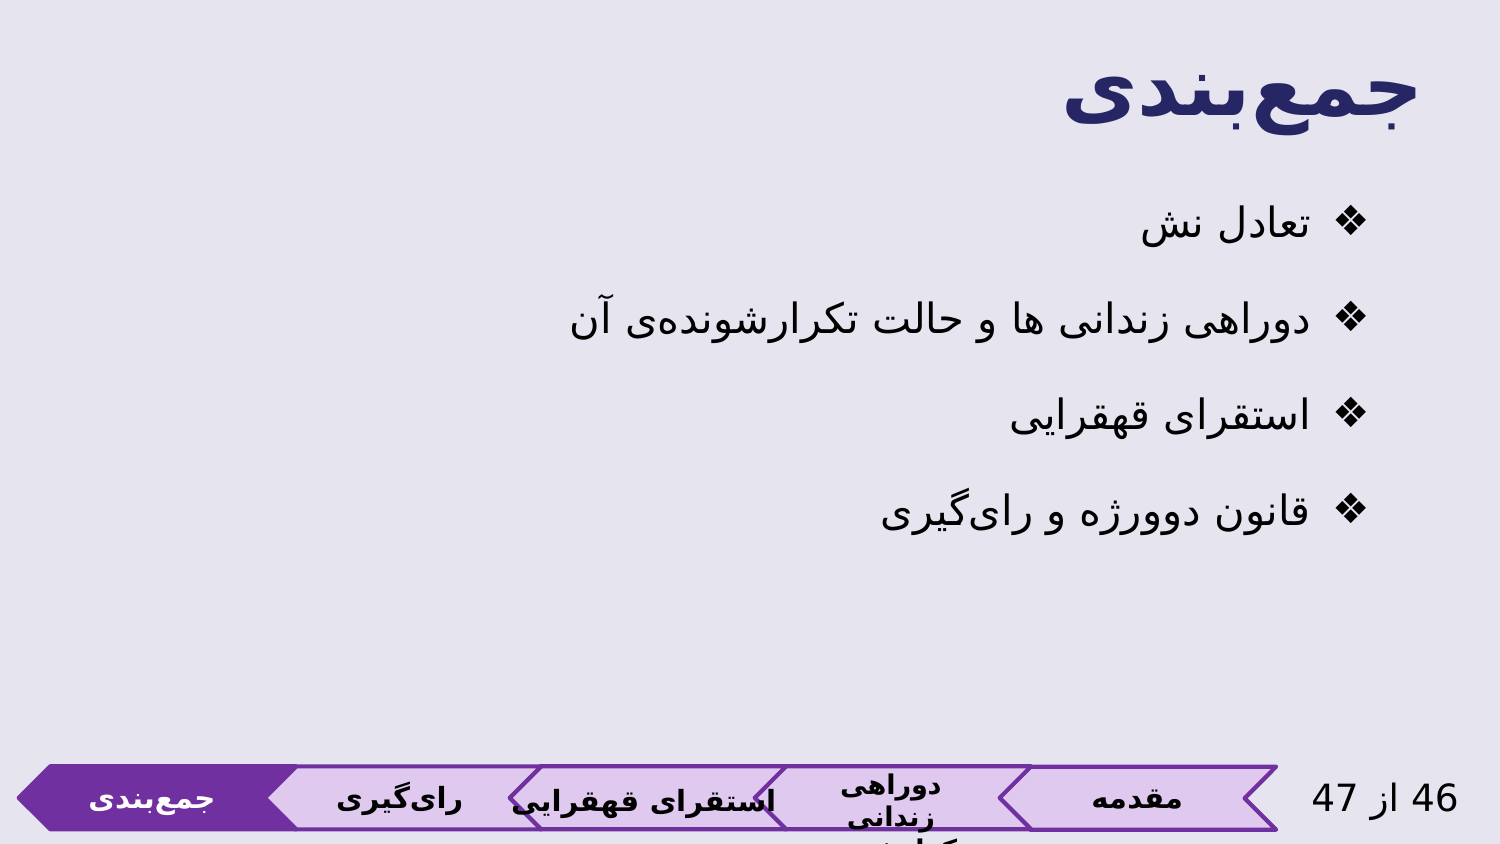

# جمع‌بندی
تعادل نش
دوراهی زندانی ها و حالت تکرارشونده‌ی آن
استقرای قهقرایی
قانون دوورژه و رای‌گیری
دوراهی زندانی تکرار‌شونده
46 از 47

جمع‌بندی
رای‌گیری
مقدمه
استقرای قهقرایی